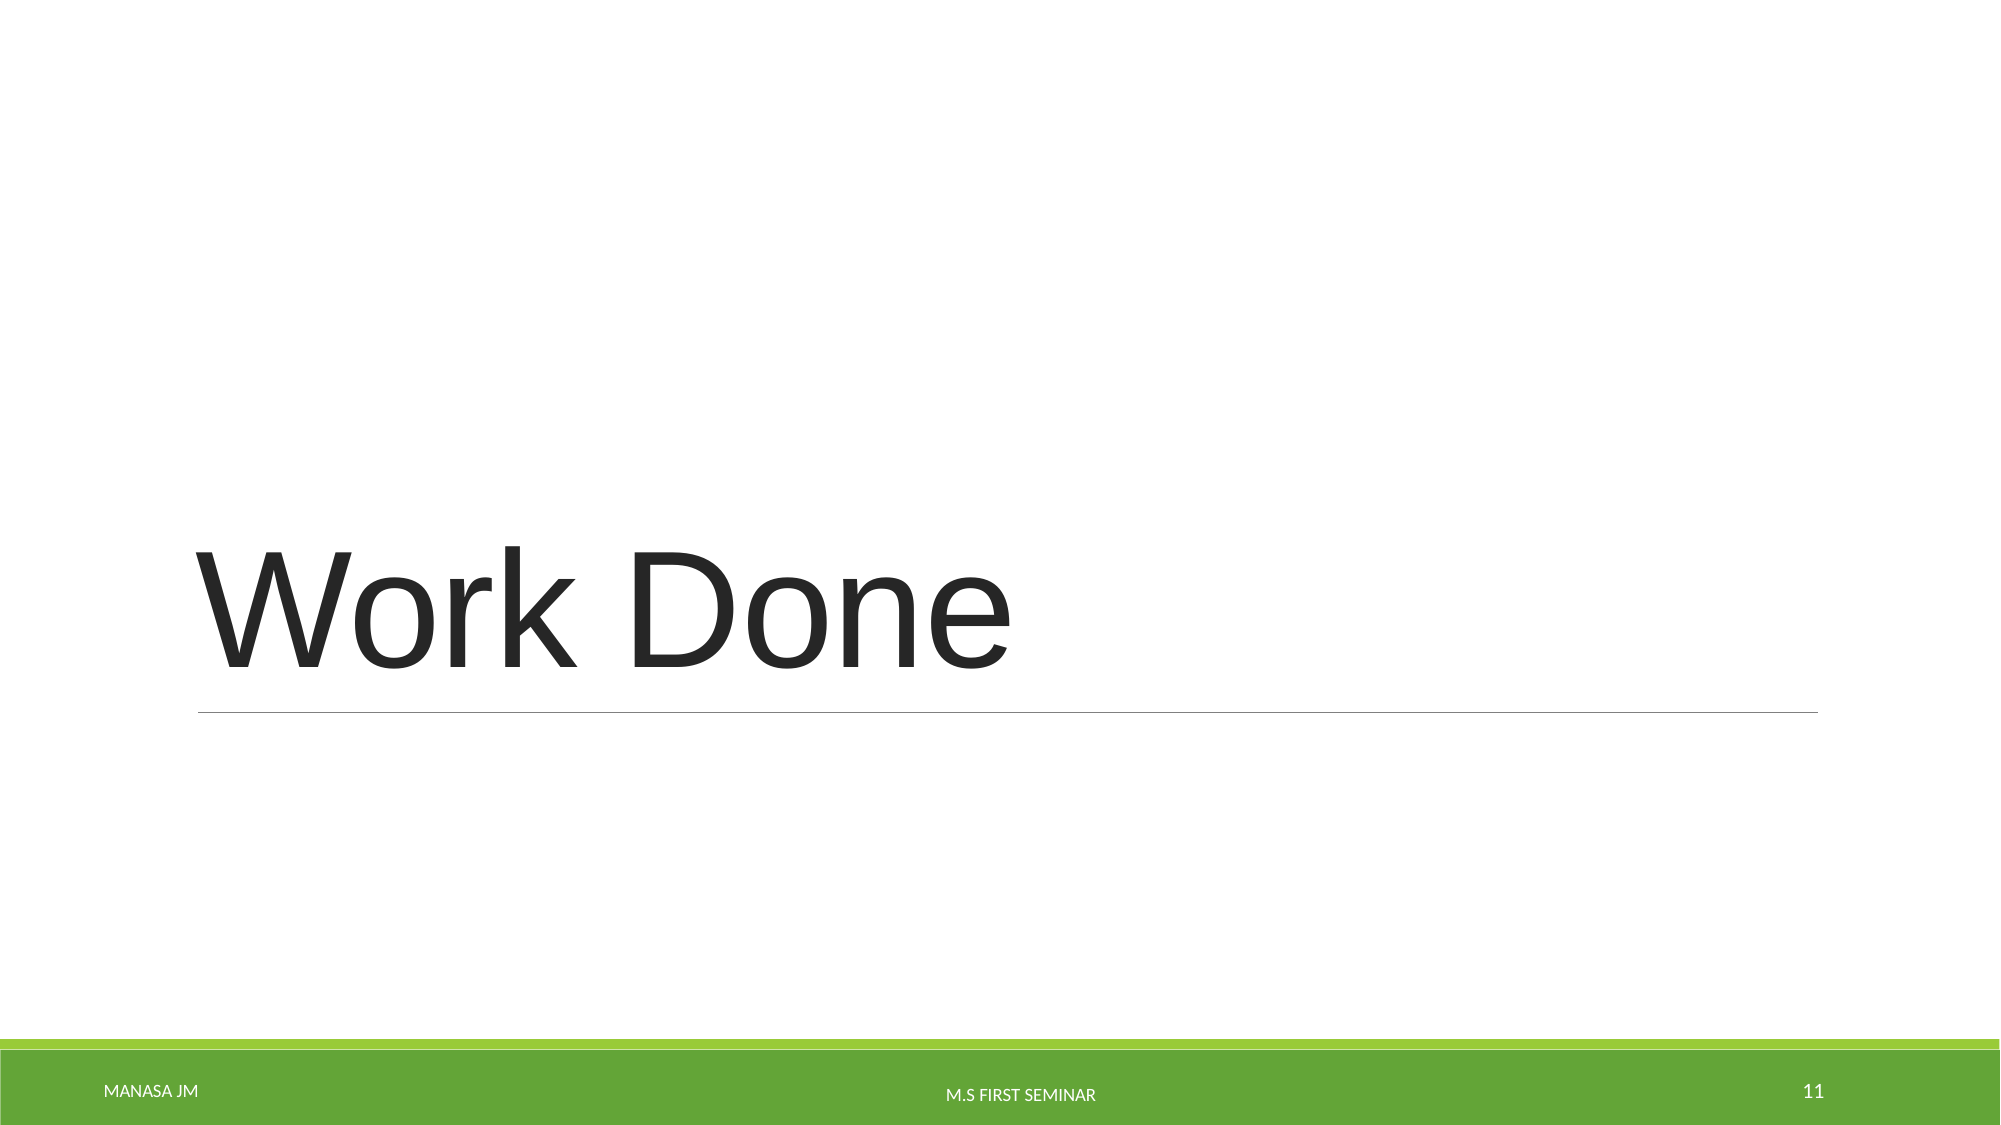

# Work Done

Manasa Jm
11
M.S First Seminar